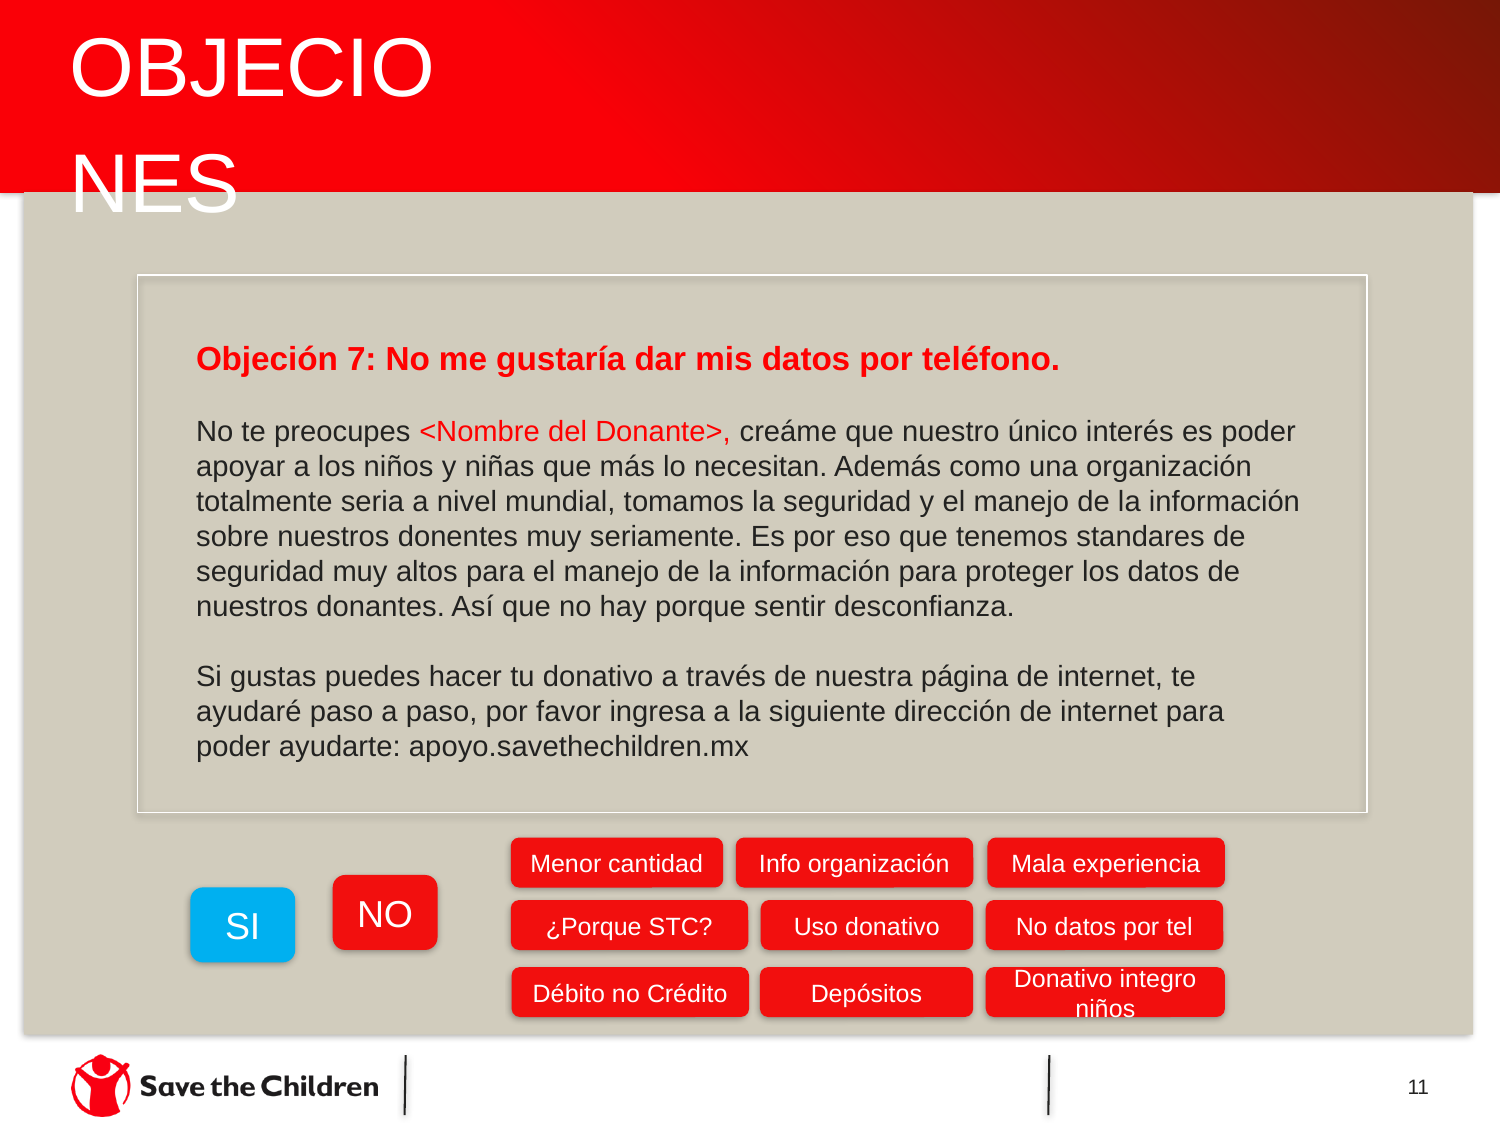

OBJECIONES

Objeción 7: No me gustaría dar mis datos por teléfono.

No te preocupes <Nombre del Donante>, creáme que nuestro único interés es poder apoyar a los niños y niñas que más lo necesitan. Además como una organización totalmente seria a nivel mundial, tomamos la seguridad y el manejo de la información sobre nuestros donentes muy seriamente. Es por eso que tenemos standares de seguridad muy altos para el manejo de la información para proteger los datos de nuestros donantes. Así que no hay porque sentir desconfianza.

Si gustas puedes hacer tu donativo a través de nuestra página de internet, te ayudaré paso a paso, por favor ingresa a la siguiente dirección de internet para poder ayudarte: apoyo.savethechildren.mx

Menor cantidad
Info organización
Mala experiencia
NO
SI
¿Porque STC?
Uso donativo
No datos por tel
Débito no Crédito
Depósitos
Donativo integro niños
11